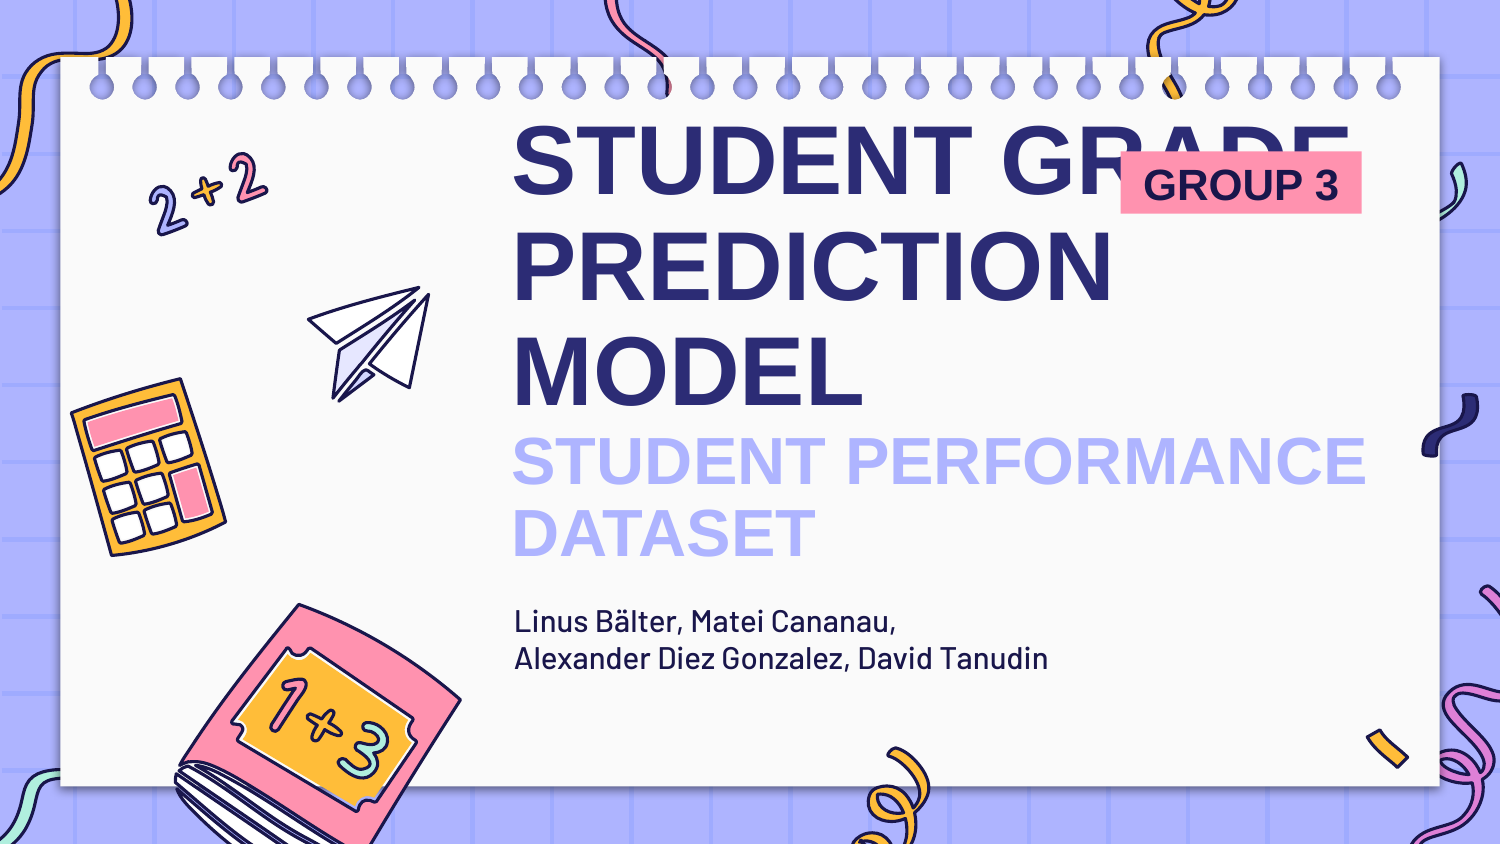

GROUP 3
# STUDENT GRADE PREDICTION MODEL
STUDENT PERFORMANCE DATASET

Linus Bälter, Matei Cananau,
Alexander Diez Gonzalez, David Tanudin